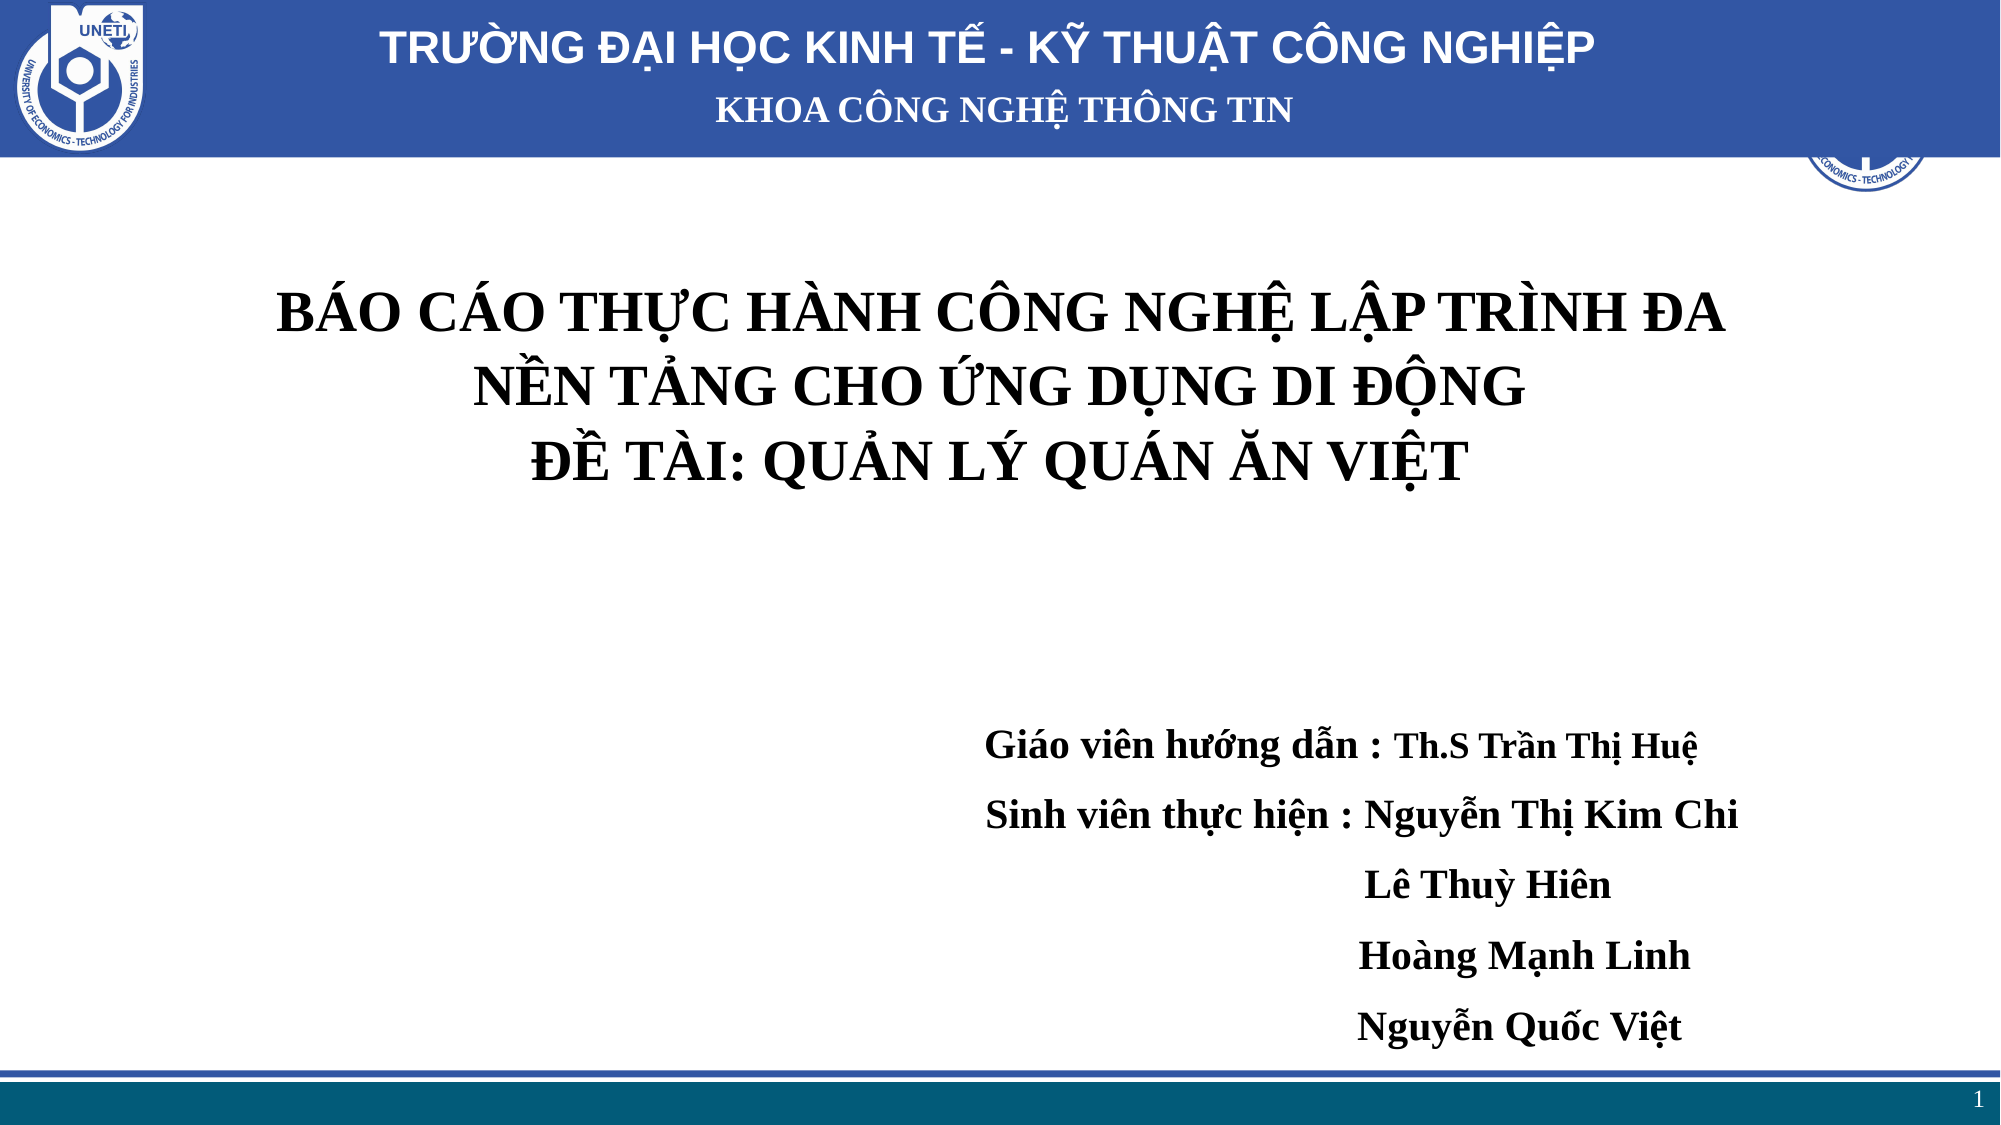

KHOA CÔNG NGHỆ THÔNG TIN
# BÁO CÁO THỰC HÀNH CÔNG NGHỆ LẬP TRÌNH ĐA NỀN TẢNG CHO ỨNG DỤNG DI ĐỘNG ĐỀ TÀI: QUẢN LÝ QUÁN ĂN VIỆT
                                                                 Giáo viên hướng dẫn : Th.S Trần Thị Huệ
                                                                     Sinh viên thực hiện : Nguyễn Thị Kim Chi
                                                                                             Lê Thuỳ Hiên
                                                                                                     Hoàng Mạnh Linh
                                                                                                    Nguyễn Quốc Việt
1